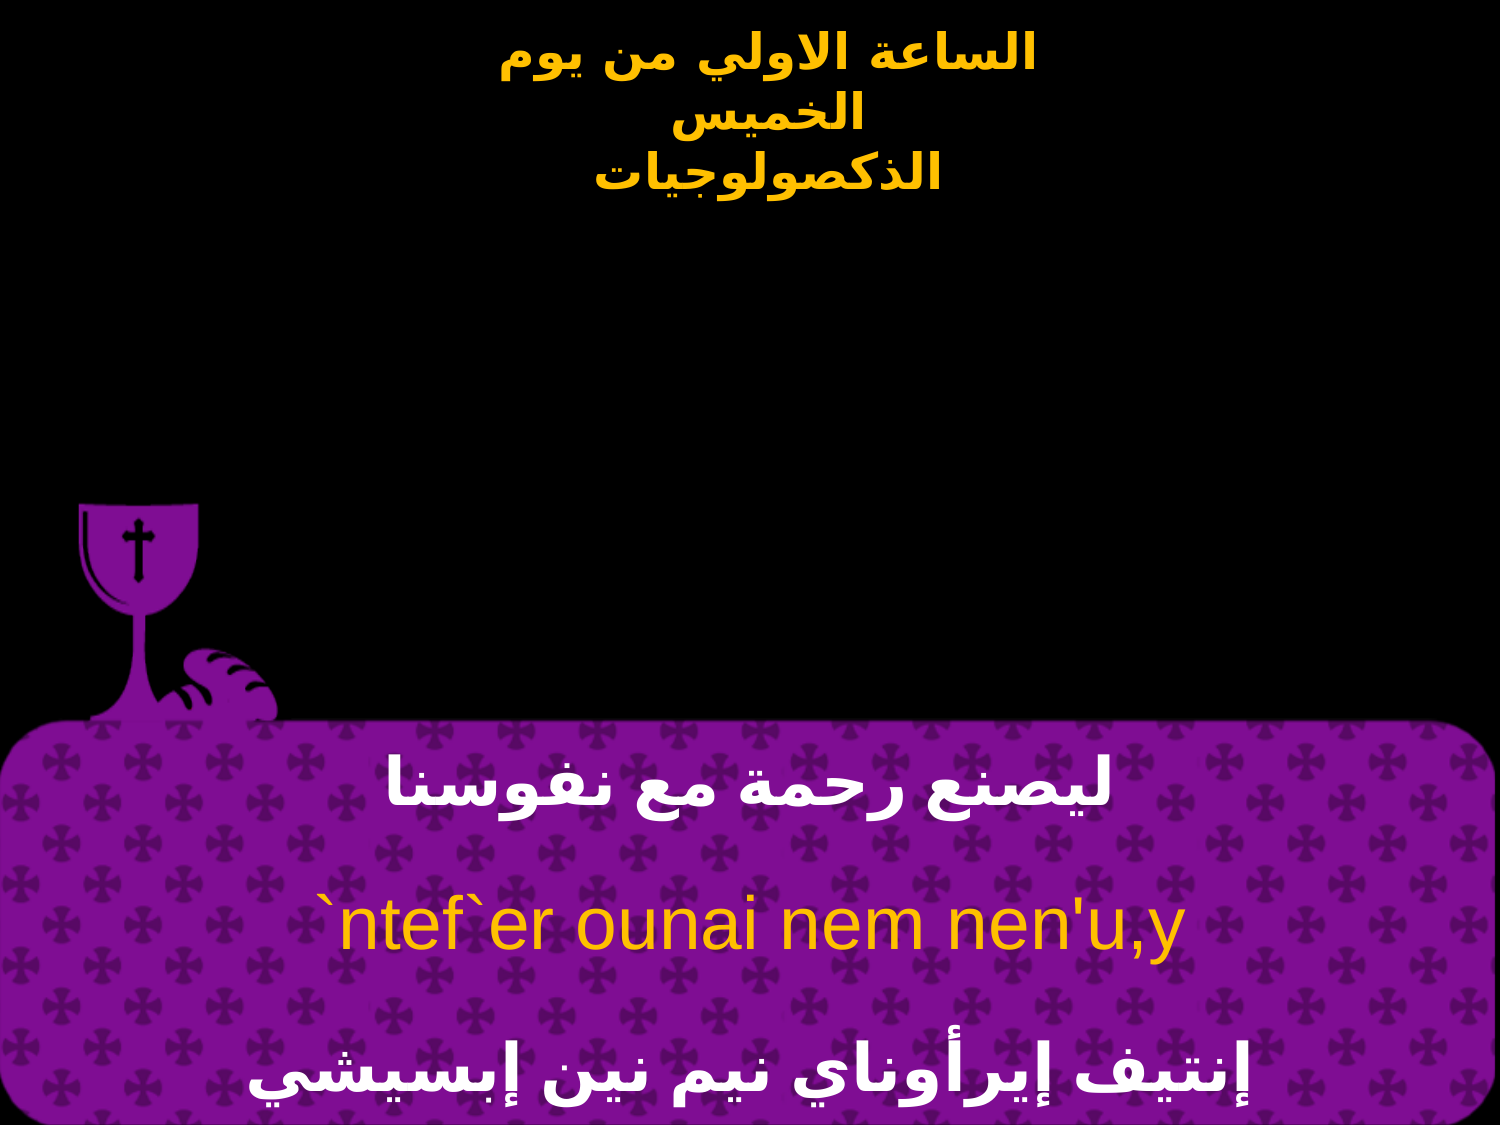

# ليصنع رحمة مع نفوسنا
`ntef`er ounai nem nen'u,y
إنتيف إيرأوناي نيم نين إبسيشي